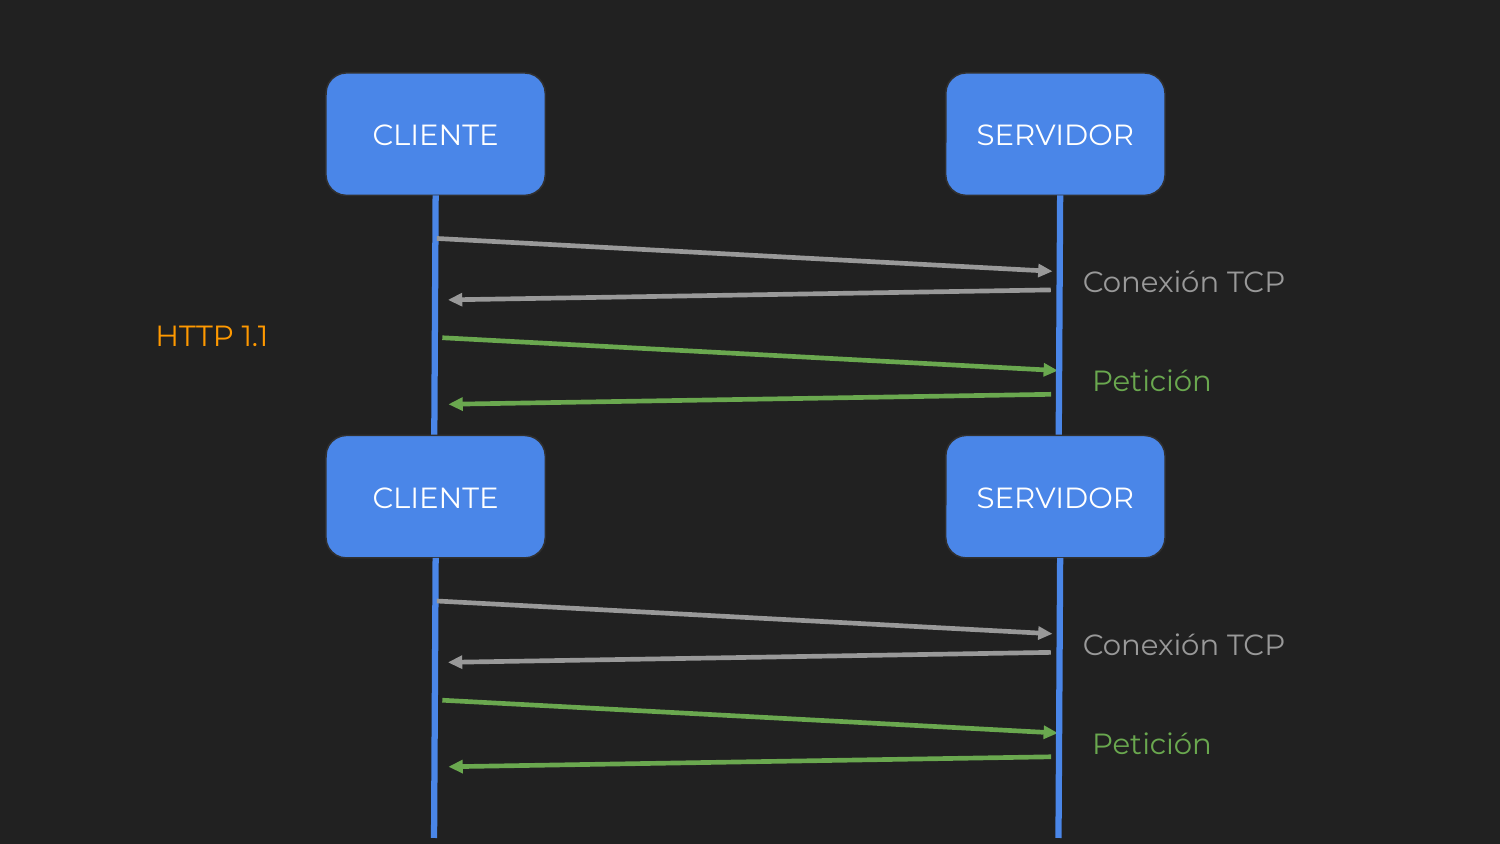

CLIENTE
SERVIDOR
Conexión TCP
HTTP 1.1
Petición
CLIENTE
SERVIDOR
Conexión TCP
Petición